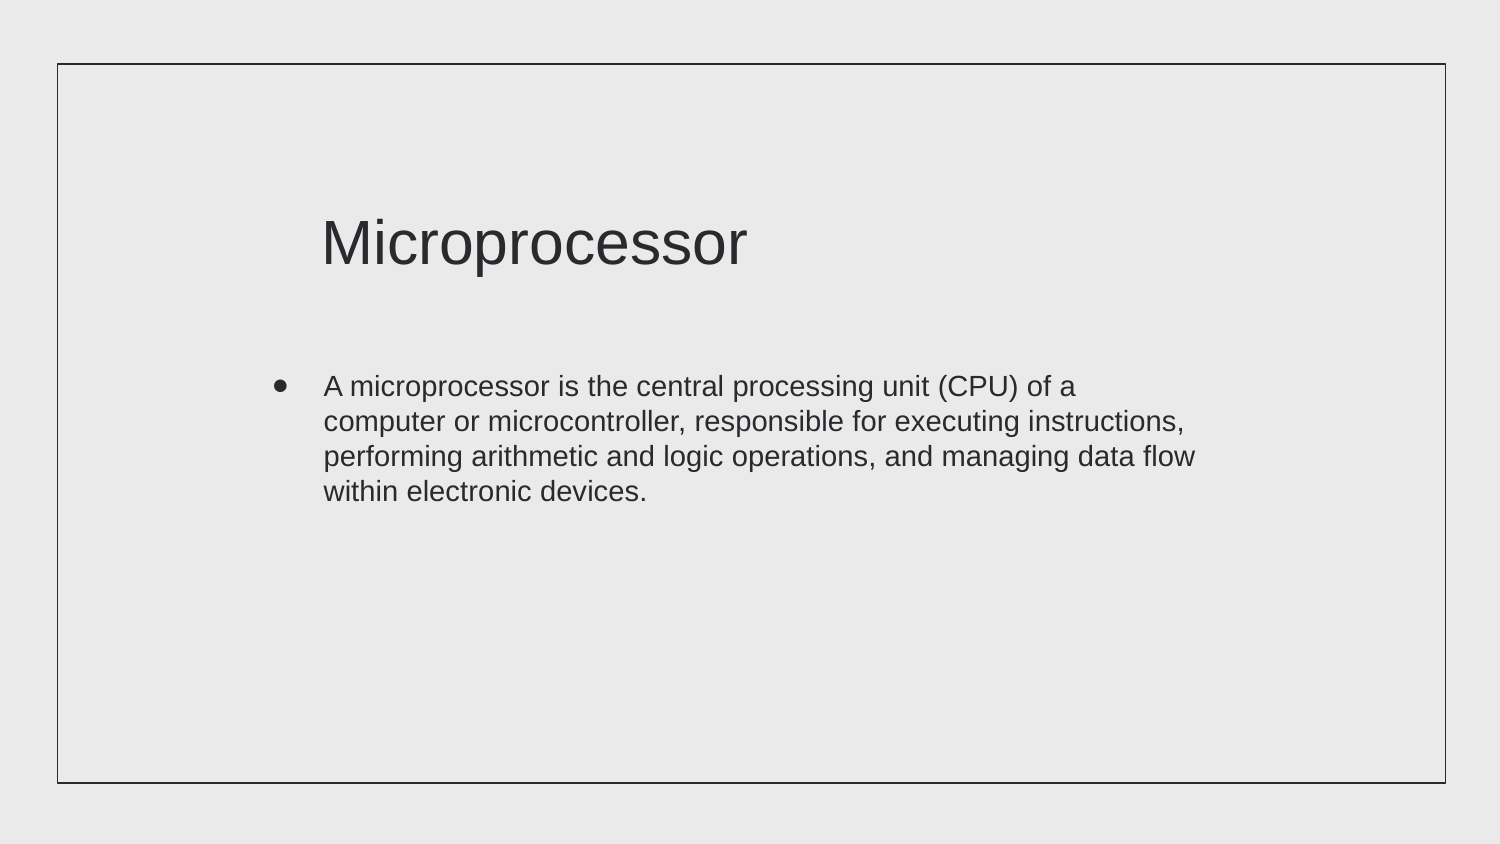

# Microprocessor
A microprocessor is the central processing unit (CPU) of a computer or microcontroller, responsible for executing instructions, performing arithmetic and logic operations, and managing data flow within electronic devices.